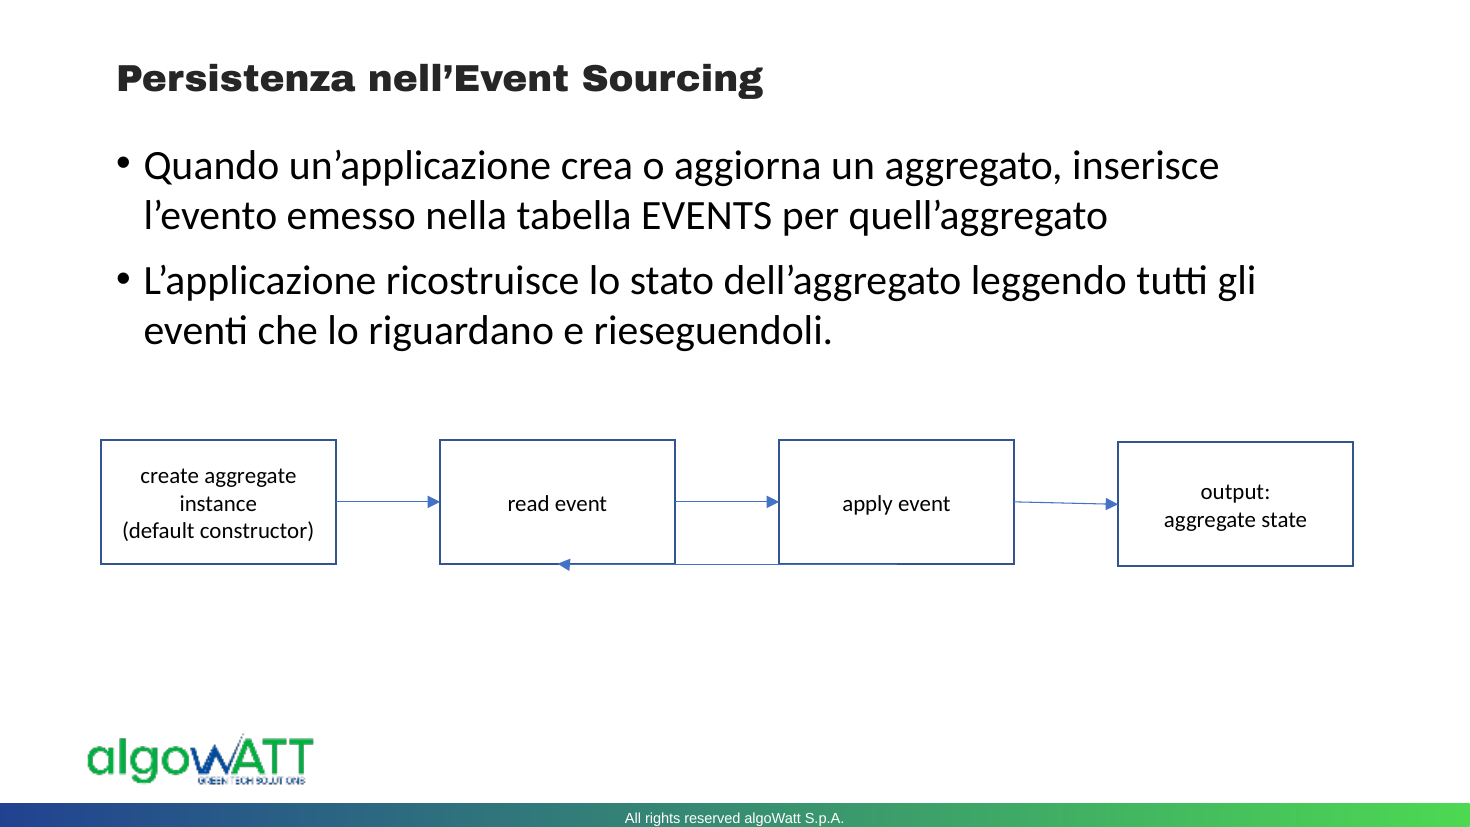

# Persistenza nell’Event Sourcing
Quando un’applicazione crea o aggiorna un aggregato, inserisce l’evento emesso nella tabella EVENTS per quell’aggregato
L’applicazione ricostruisce lo stato dell’aggregato leggendo tutti gli eventi che lo riguardano e rieseguendoli.
create aggregate
instance
(default constructor)
read event
apply event
output:
aggregate state
All rights reserved algoWatt S.p.A.